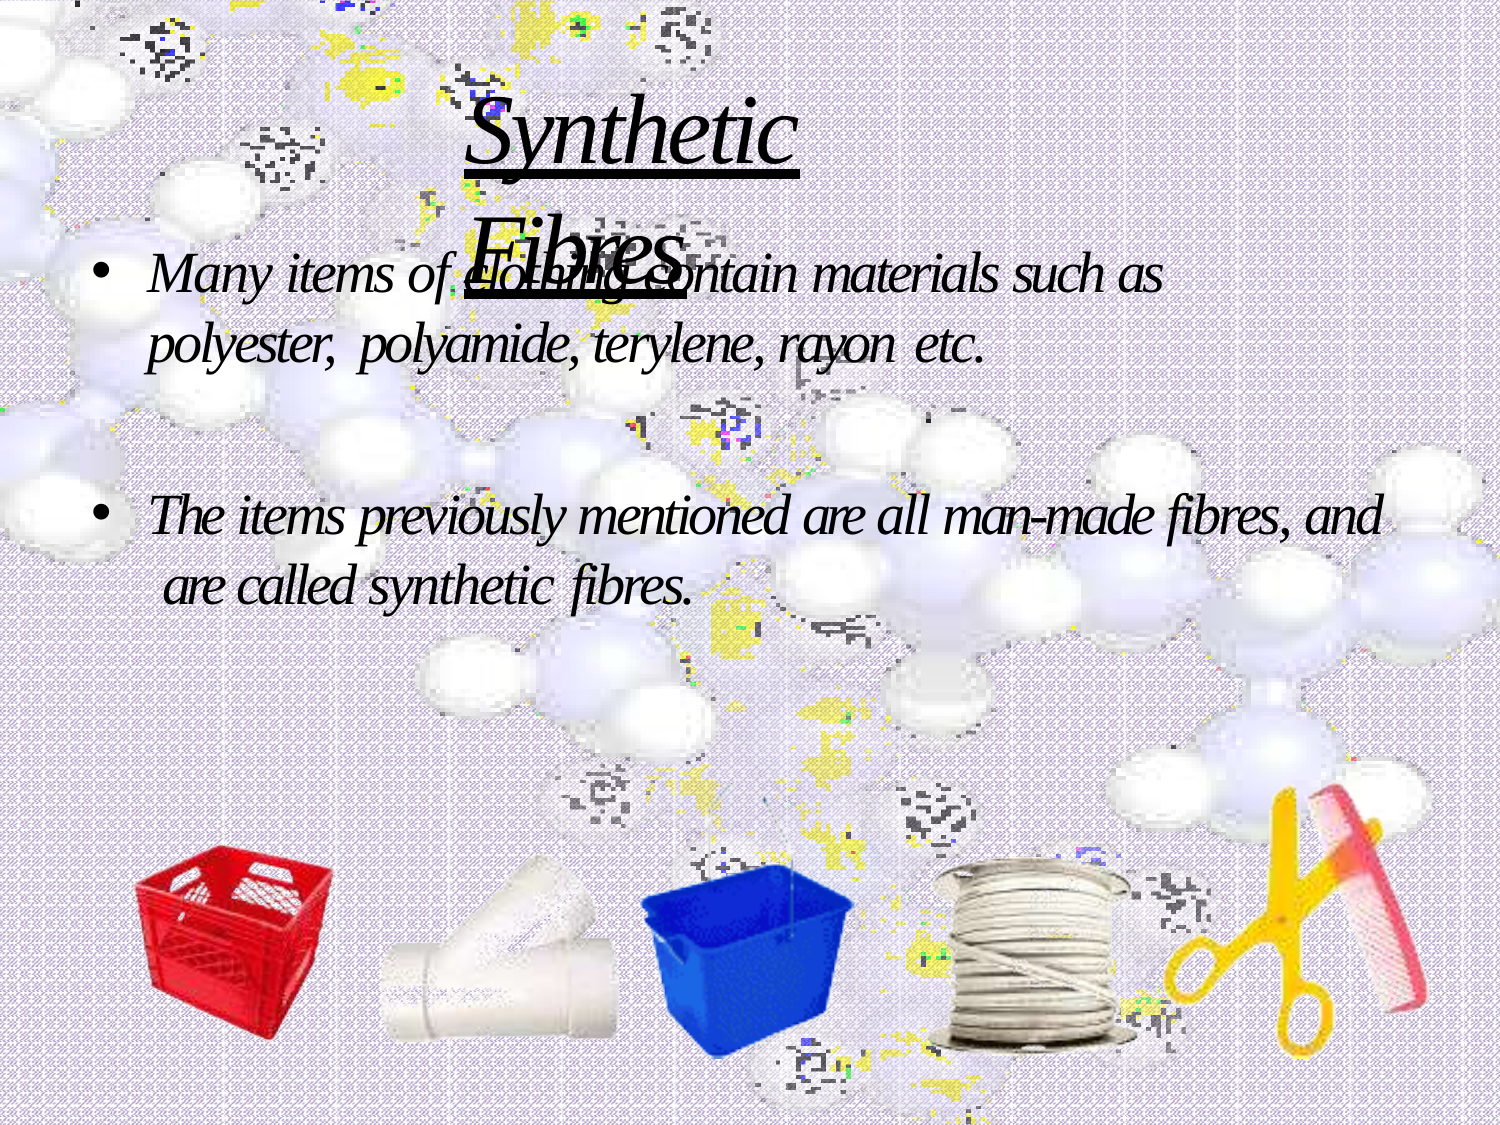

# Synthetic Fibres
Many items of clothing contain materials such as polyester,  polyamide, terylene, rayon etc.

The items previously mentioned are all man-made fibres, and  are called synthetic fibres.